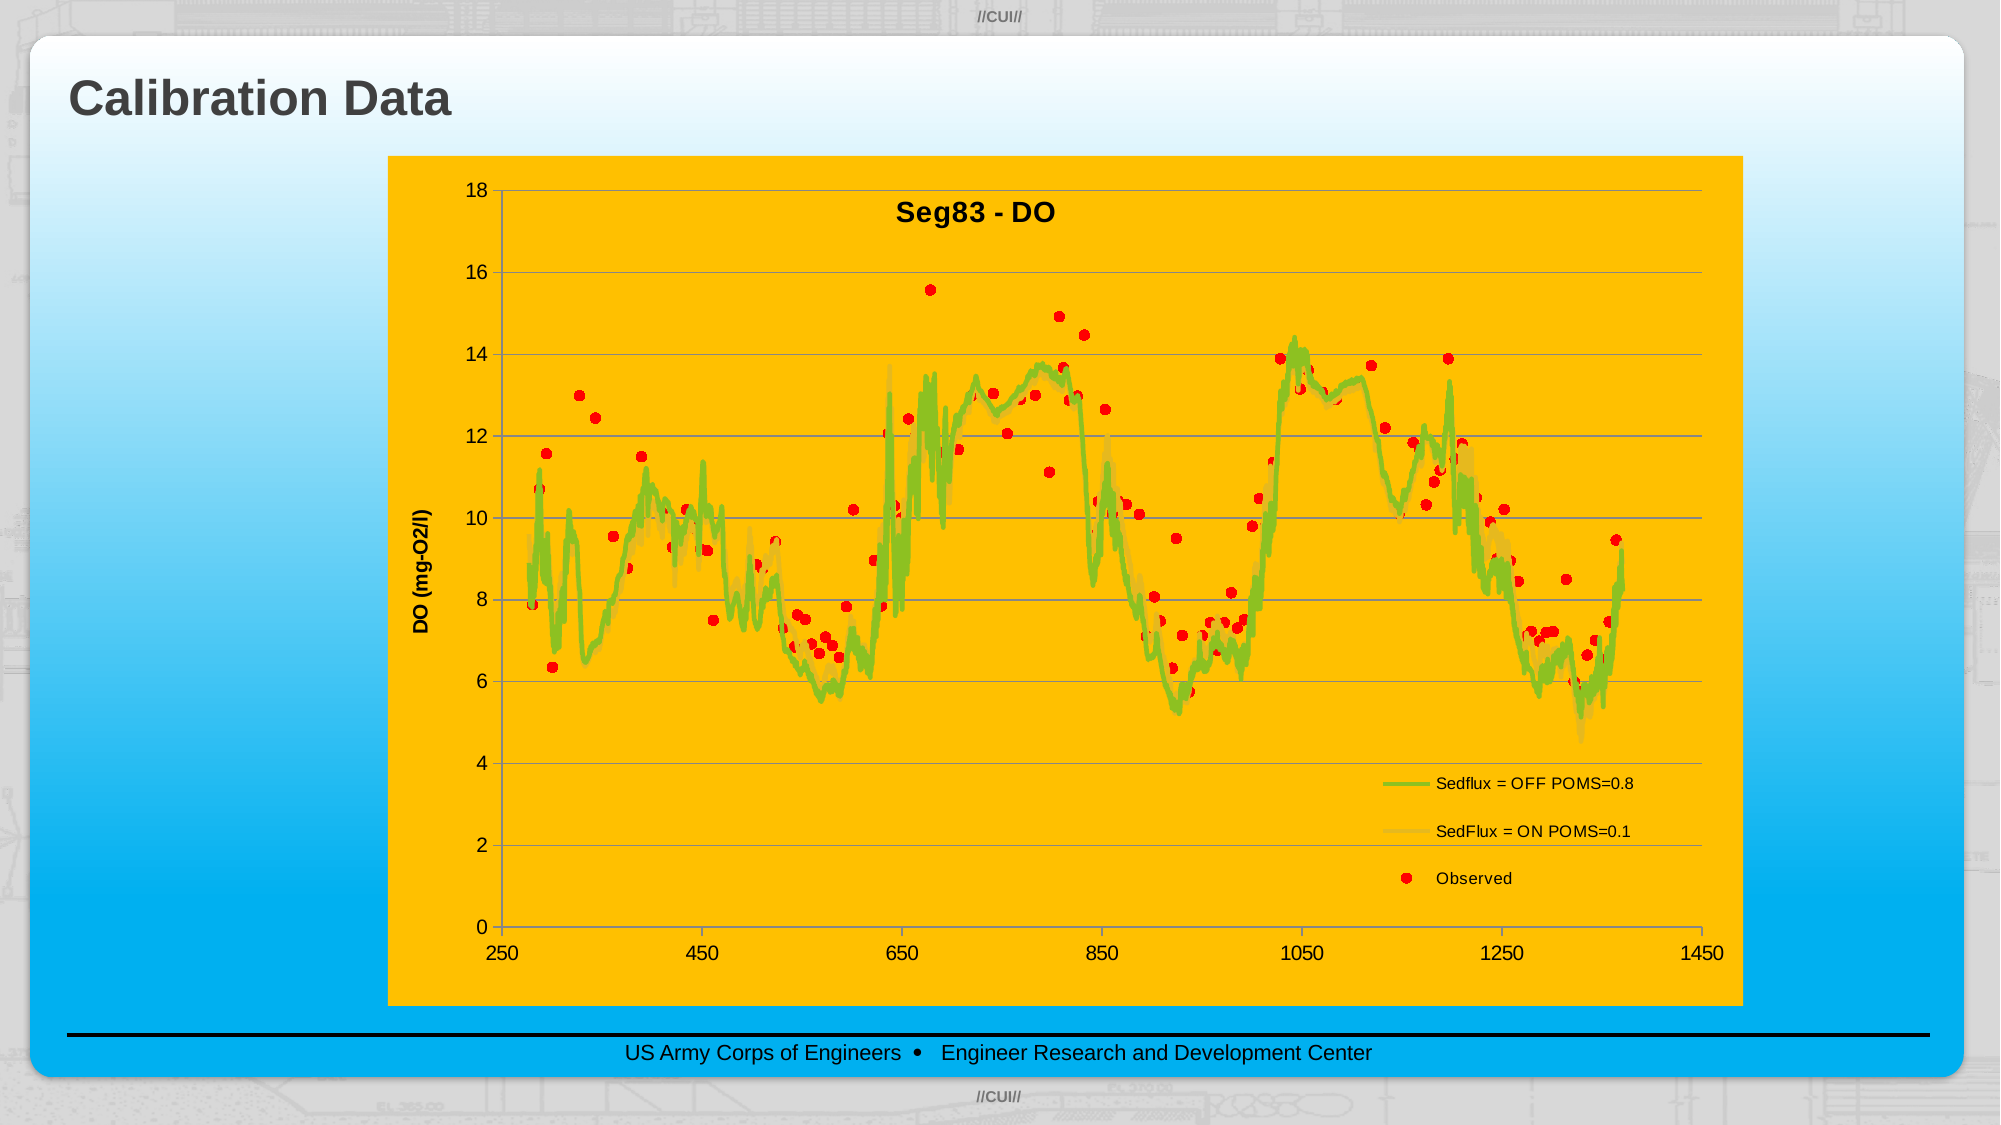

# Calibration Data

### Chart: Seg83 - DO

| Category | Sedflux = OFF POMS=0.8 | SedFlux = ON POMS=0.1 | Observed |
|---|---|---|---|